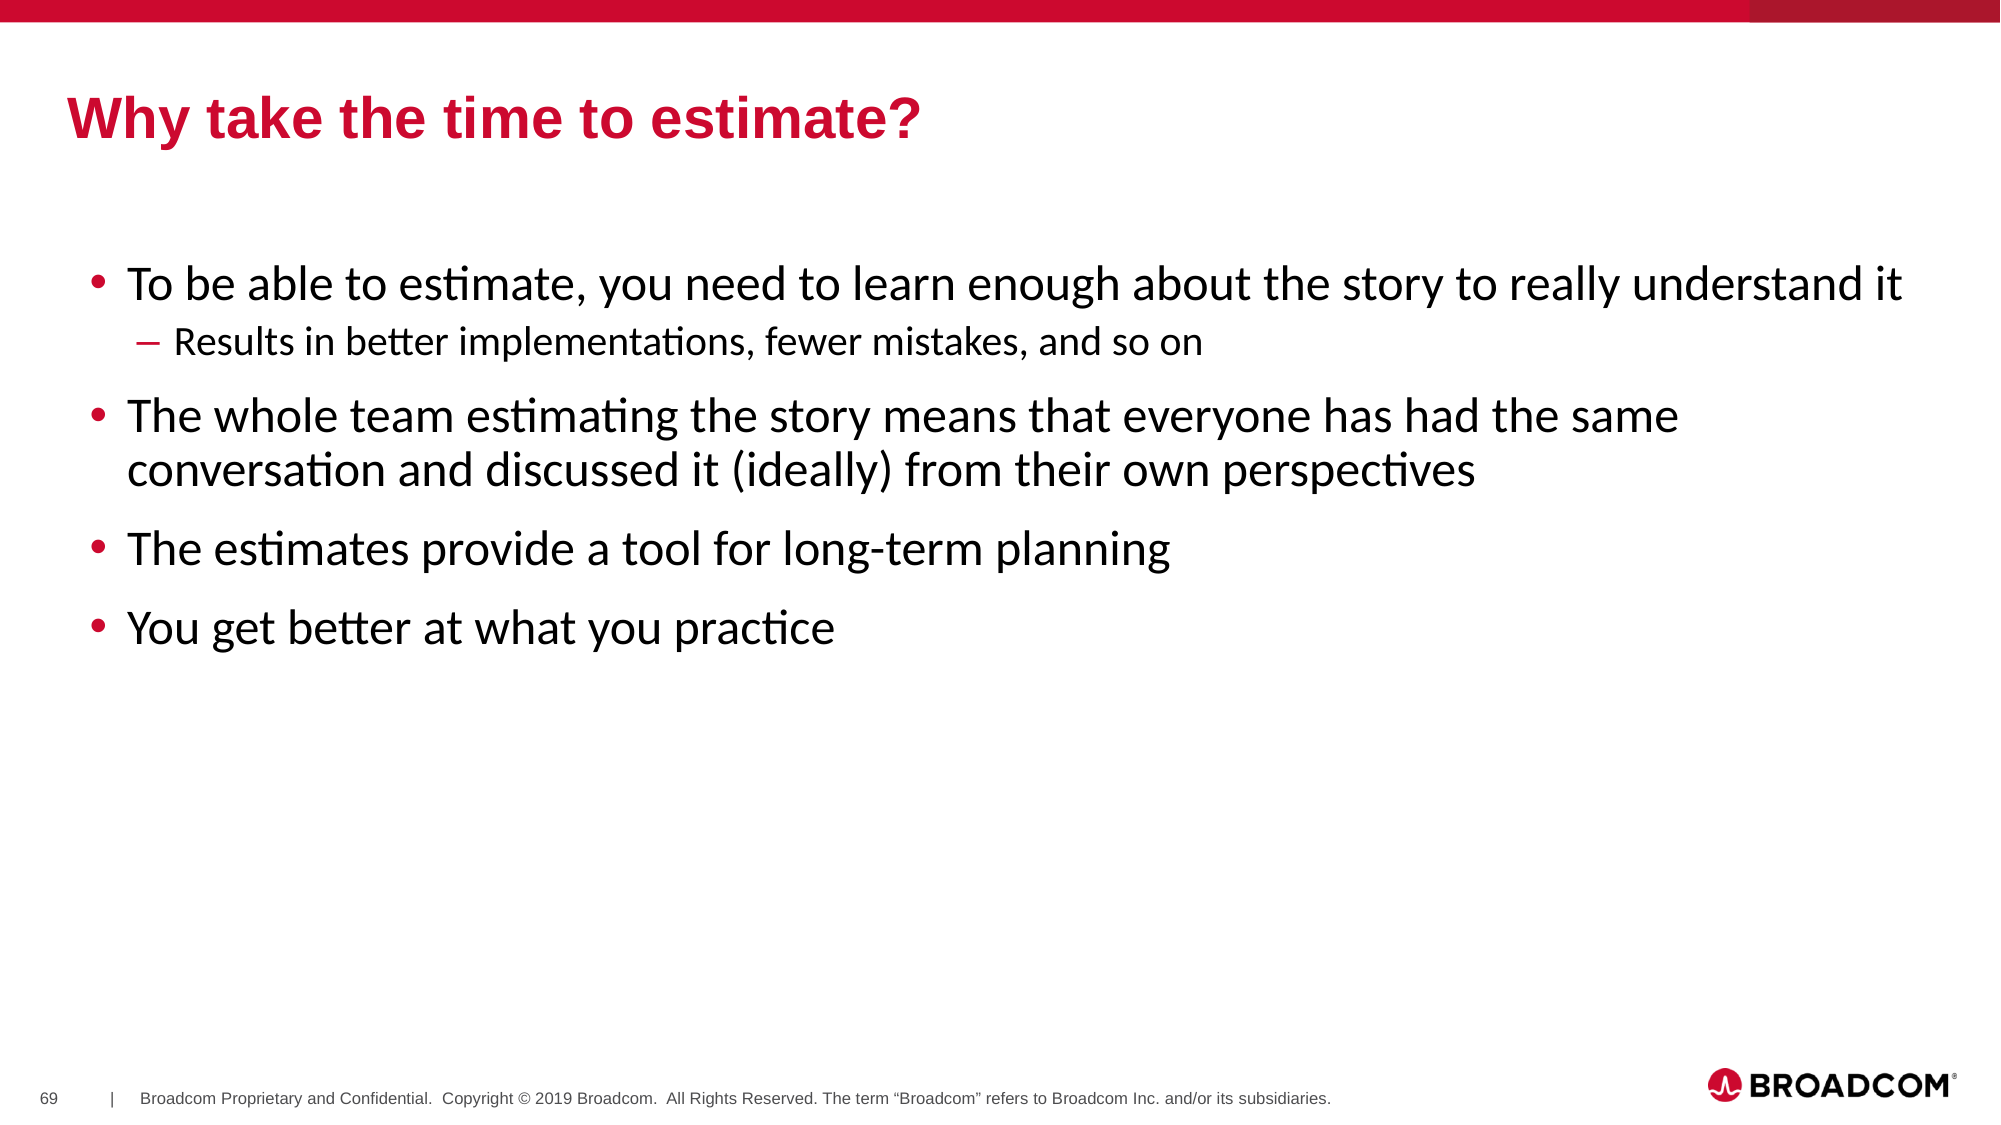

# Why take the time to estimate?
To be able to estimate, you need to learn enough about the story to really understand it
Results in better implementations, fewer mistakes, and so on
The whole team estimating the story means that everyone has had the same conversation and discussed it (ideally) from their own perspectives
The estimates provide a tool for long-term planning
You get better at what you practice